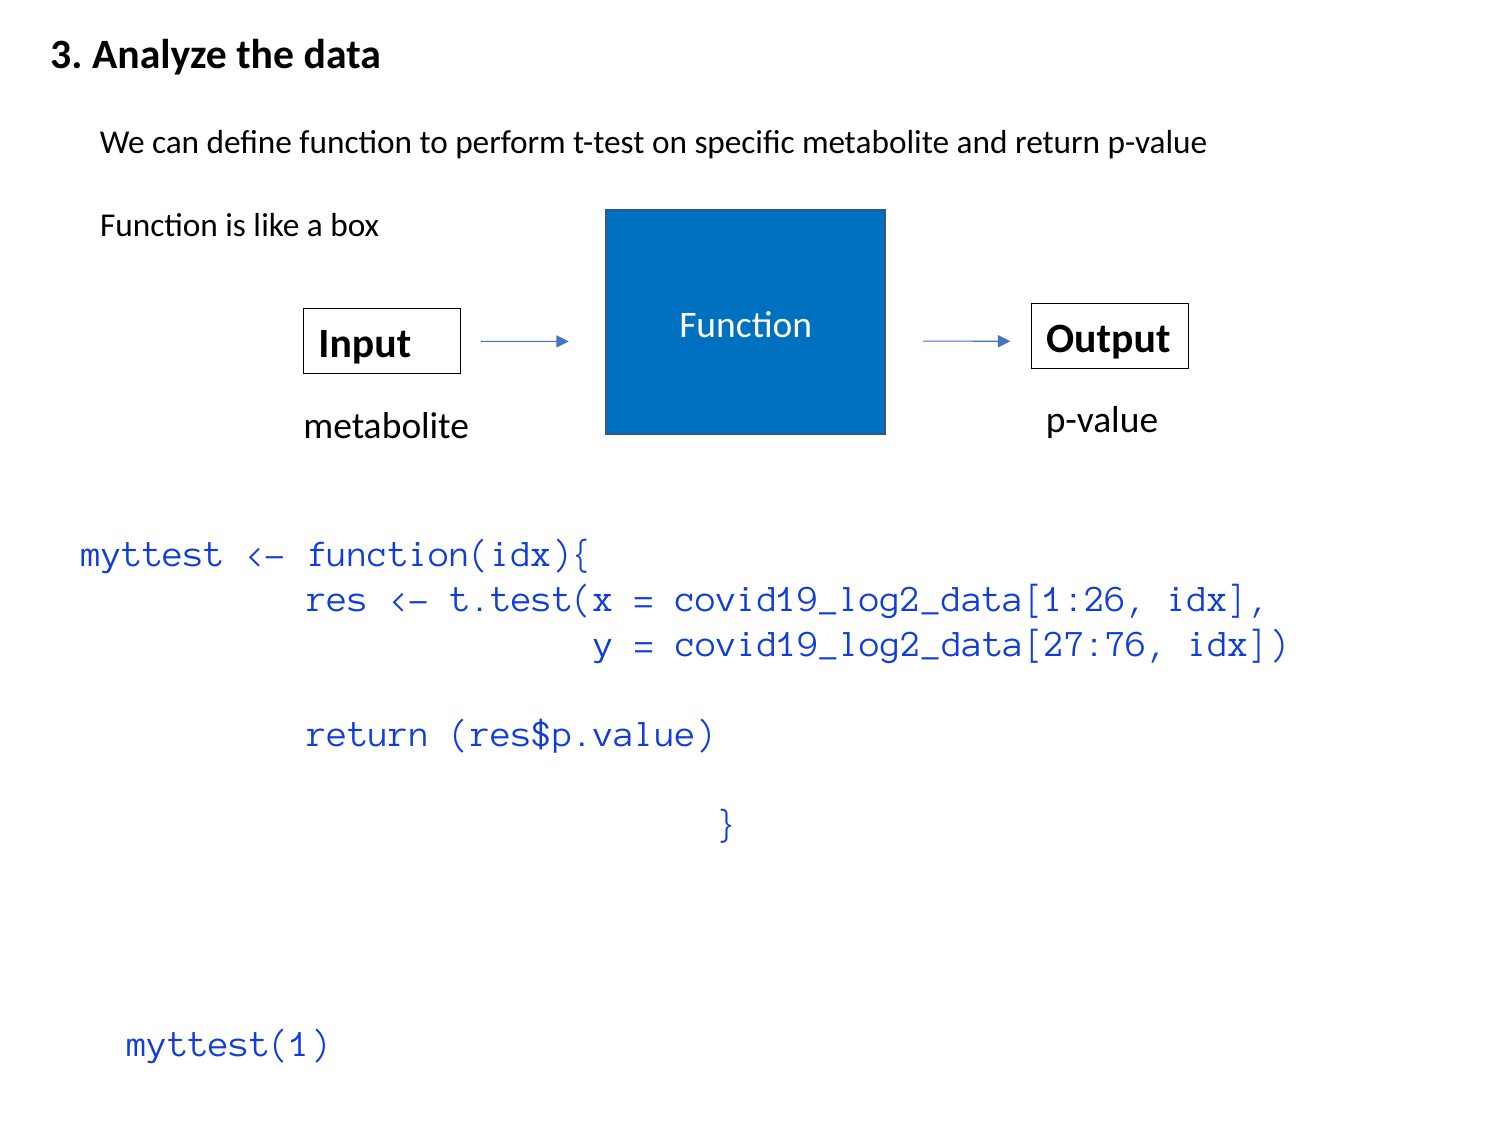

3. Analyze the data
We can define function to perform t-test on specific metabolite and return p-value
Function is like a box
Function
Output
Input
p-value
metabolite
myttest <- function(idx){
           res <- t.test(x = covid19_log2_data[1:26, idx],
                         y = covid19_log2_data[27:76, idx])

           return (res$p.value)

                               }
myttest(1)